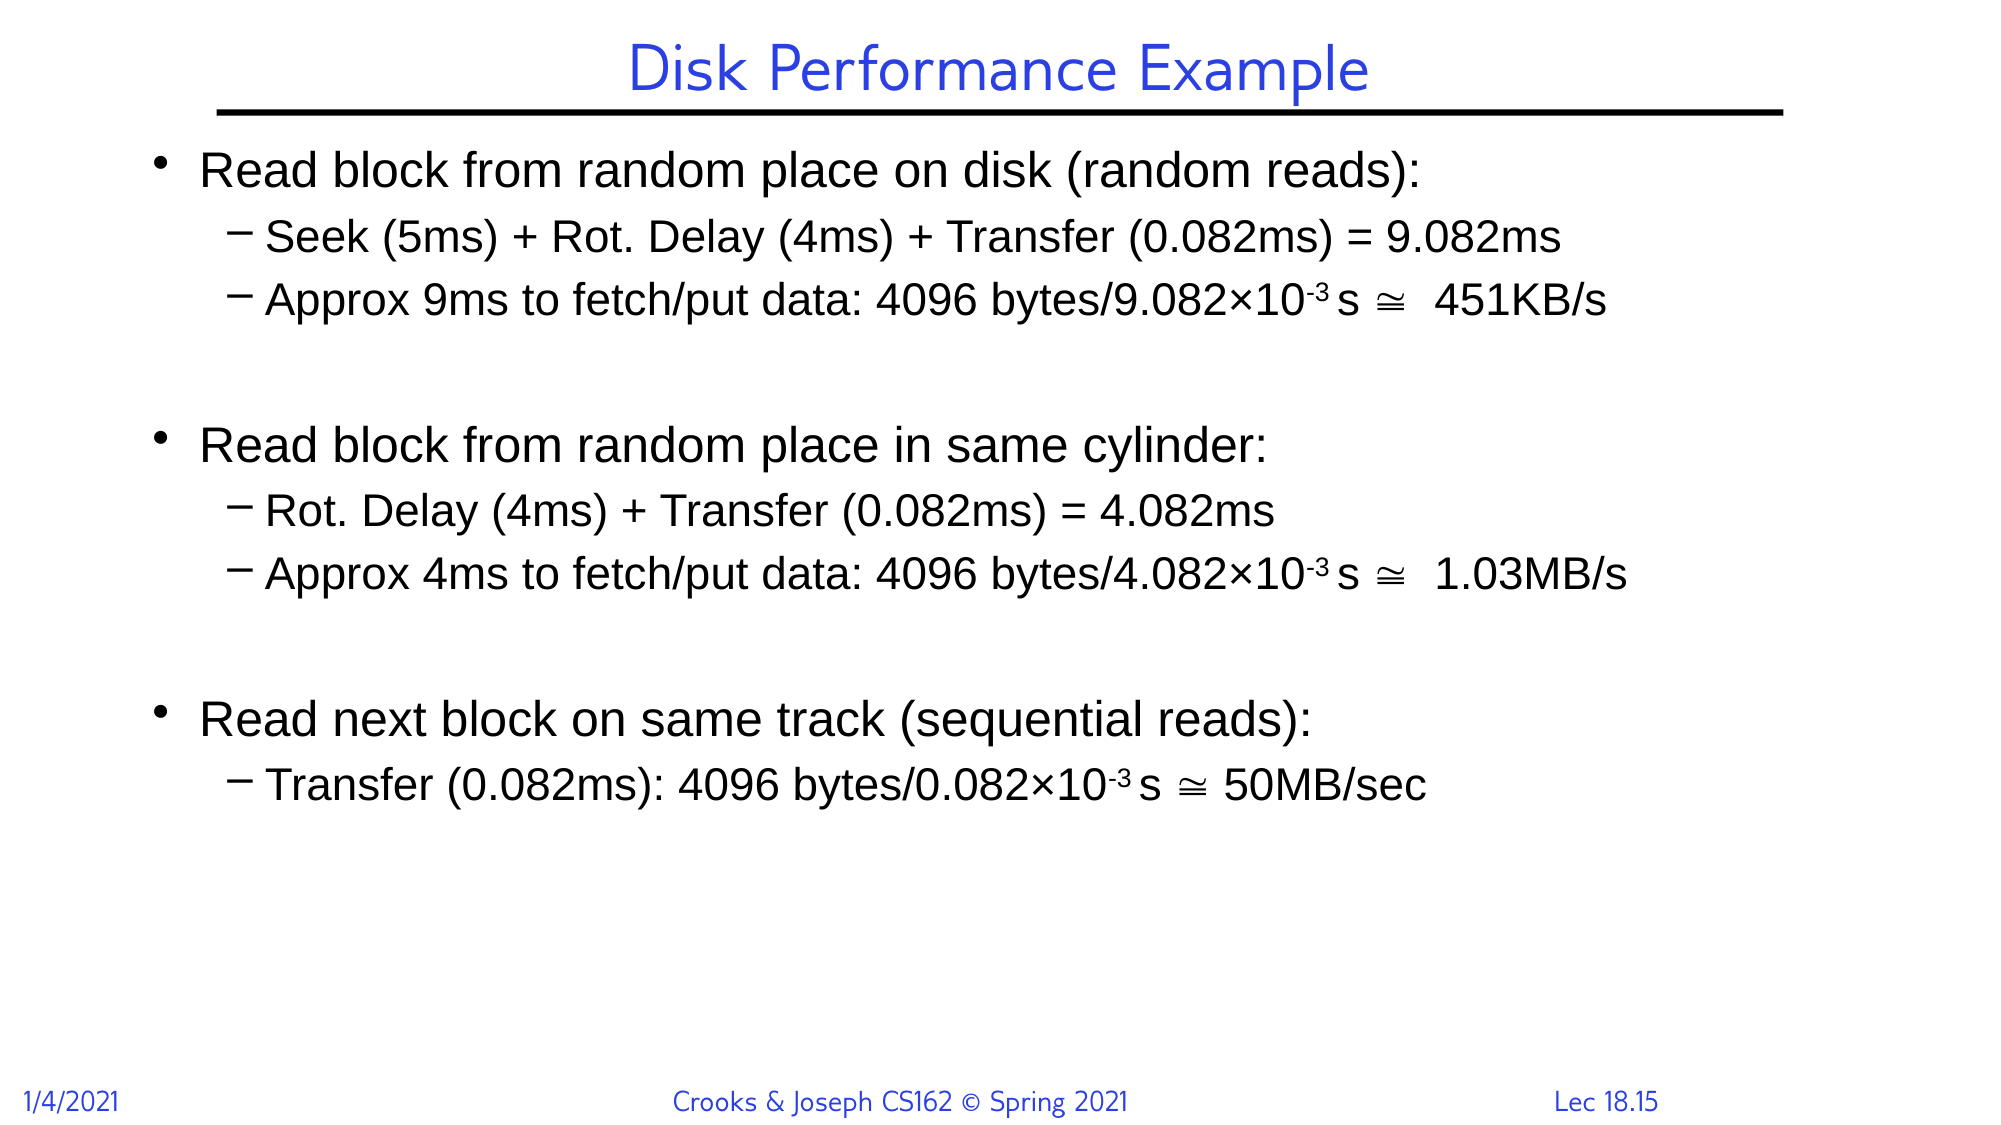

# Disk Performance Example
Read block from random place on disk (random reads):
Seek (5ms) + Rot. Delay (4ms) + Transfer (0.082ms) = 9.082ms
Approx 9ms to fetch/put data: 4096 bytes/9.082×10-3 s ≅  451KB/s

Read block from random place in same cylinder:
Rot. Delay (4ms) + Transfer (0.082ms) = 4.082ms
Approx 4ms to fetch/put data: 4096 bytes/4.082×10-3 s ≅  1.03MB/s

Read next block on same track (sequential reads):
Transfer (0.082ms): 4096 bytes/0.082×10-3 s ≅ 50MB/sec